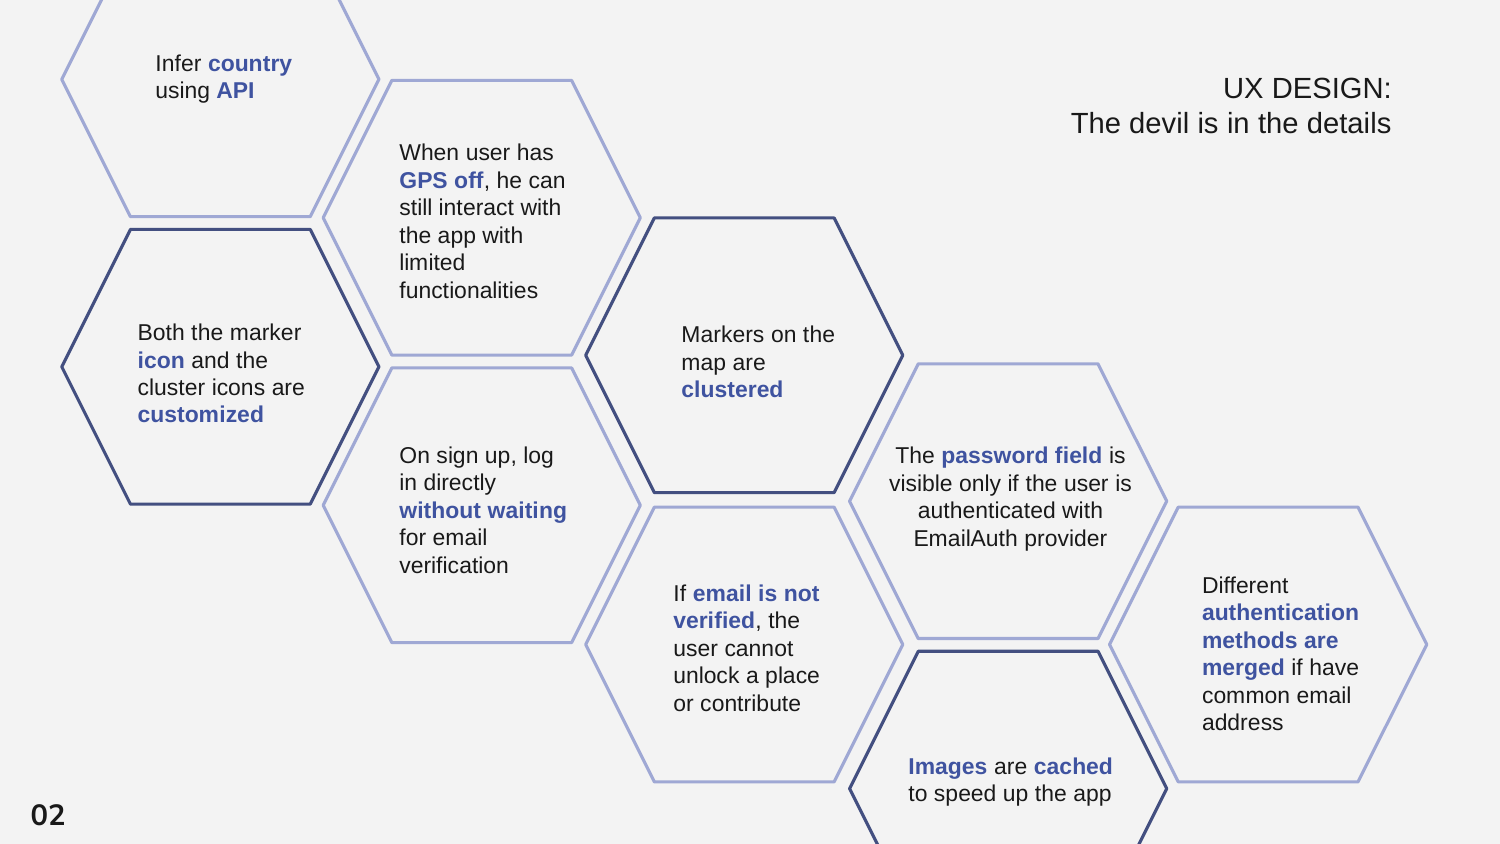

Infer country using API
# UX DESIGN:
The devil is in the details

When user has GPS off, he can still interact with the app with limited functionalities

Markers on the map are clustered
Both the marker icon and the cluster icons are customized

On sign up, log in directly without waiting for email verification
The password field is visible only if the user is authenticated with EmailAuth provider

If email is not verified, the user cannot unlock a place or contribute
Different authentication methods are merged if have common email address

Images are cached to speed up the app
02